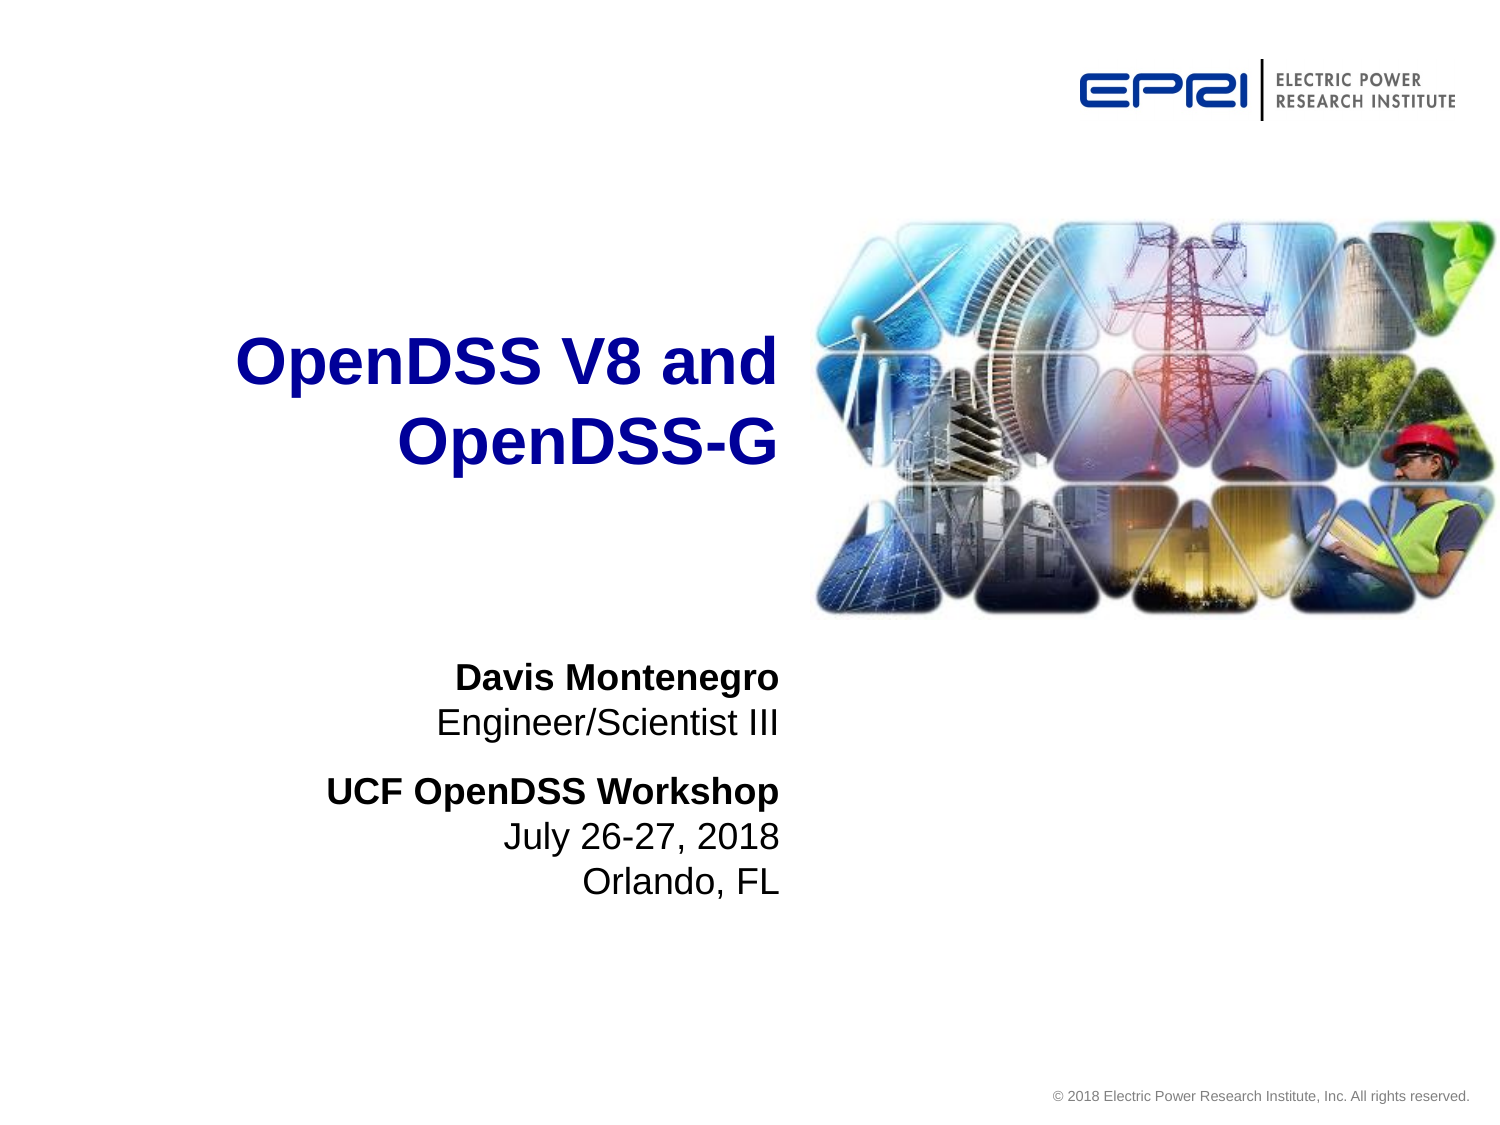

# OpenDSS V8 and OpenDSS-G
Davis Montenegro
Engineer/Scientist III
UCF OpenDSS Workshop
July 26-27, 2018
Orlando, FL